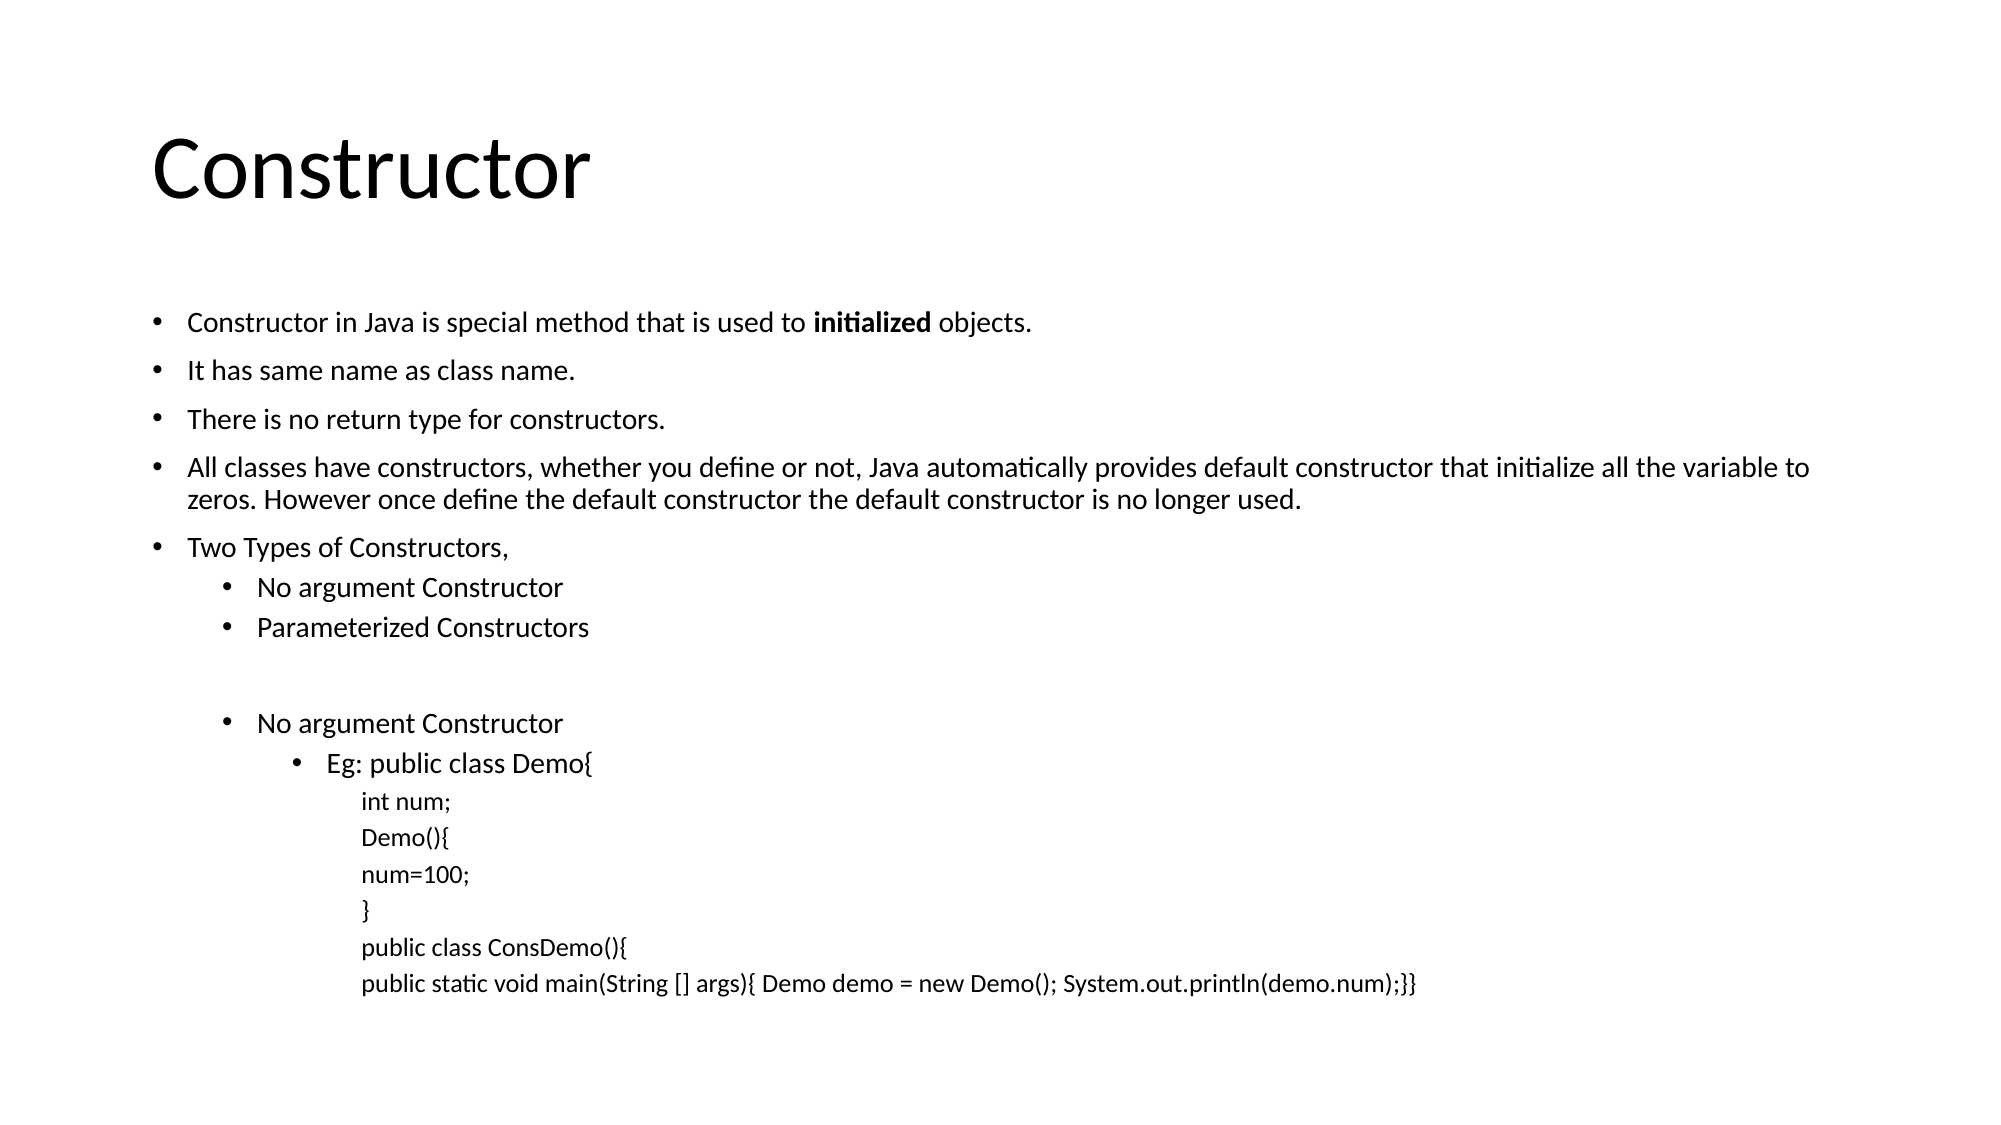

# Constructor
Constructor in Java is special method that is used to initialized objects.
It has same name as class name.
There is no return type for constructors.
All classes have constructors, whether you define or not, Java automatically provides default constructor that initialize all the variable to zeros. However once define the default constructor the default constructor is no longer used.
Two Types of Constructors,
No argument Constructor
Parameterized Constructors

No argument Constructor
Eg: public class Demo{
int num;
Demo(){
num=100;
}
public class ConsDemo(){
public static void main(String [] args){ Demo demo = new Demo(); System.out.println(demo.num);}}